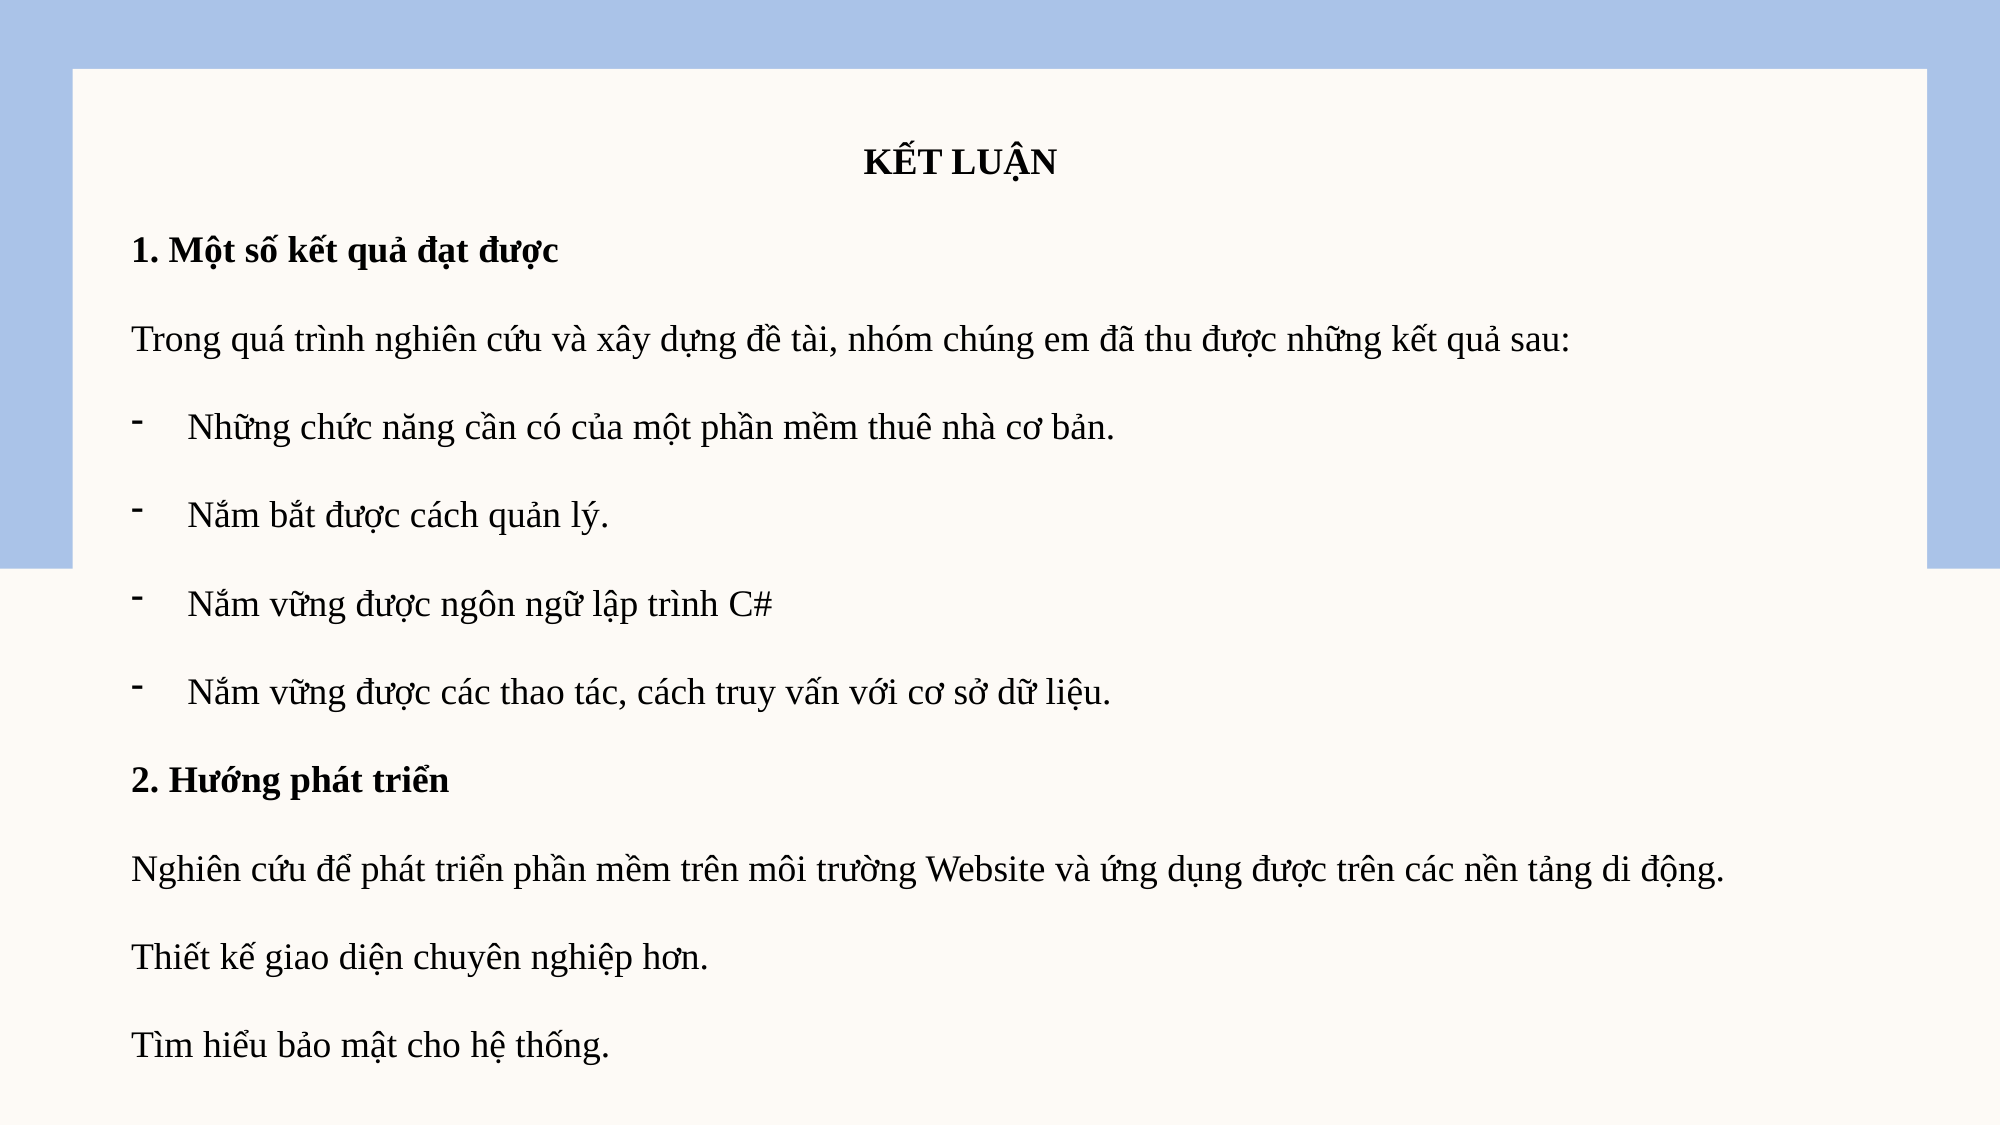

KẾT LUẬN
1. Một số kết quả đạt được
Trong quá trình nghiên cứu và xây dựng đề tài, nhóm chúng em đã thu được những kết quả sau:
Những chức năng cần có của một phần mềm thuê nhà cơ bản.
Nắm bắt được cách quản lý.
Nắm vững được ngôn ngữ lập trình C#
Nắm vững được các thao tác, cách truy vấn với cơ sở dữ liệu.
2. Hướng phát triển
Nghiên cứu để phát triển phần mềm trên môi trường Website và ứng dụng được trên các nền tảng di động.
Thiết kế giao diện chuyên nghiệp hơn.
Tìm hiểu bảo mật cho hệ thống.